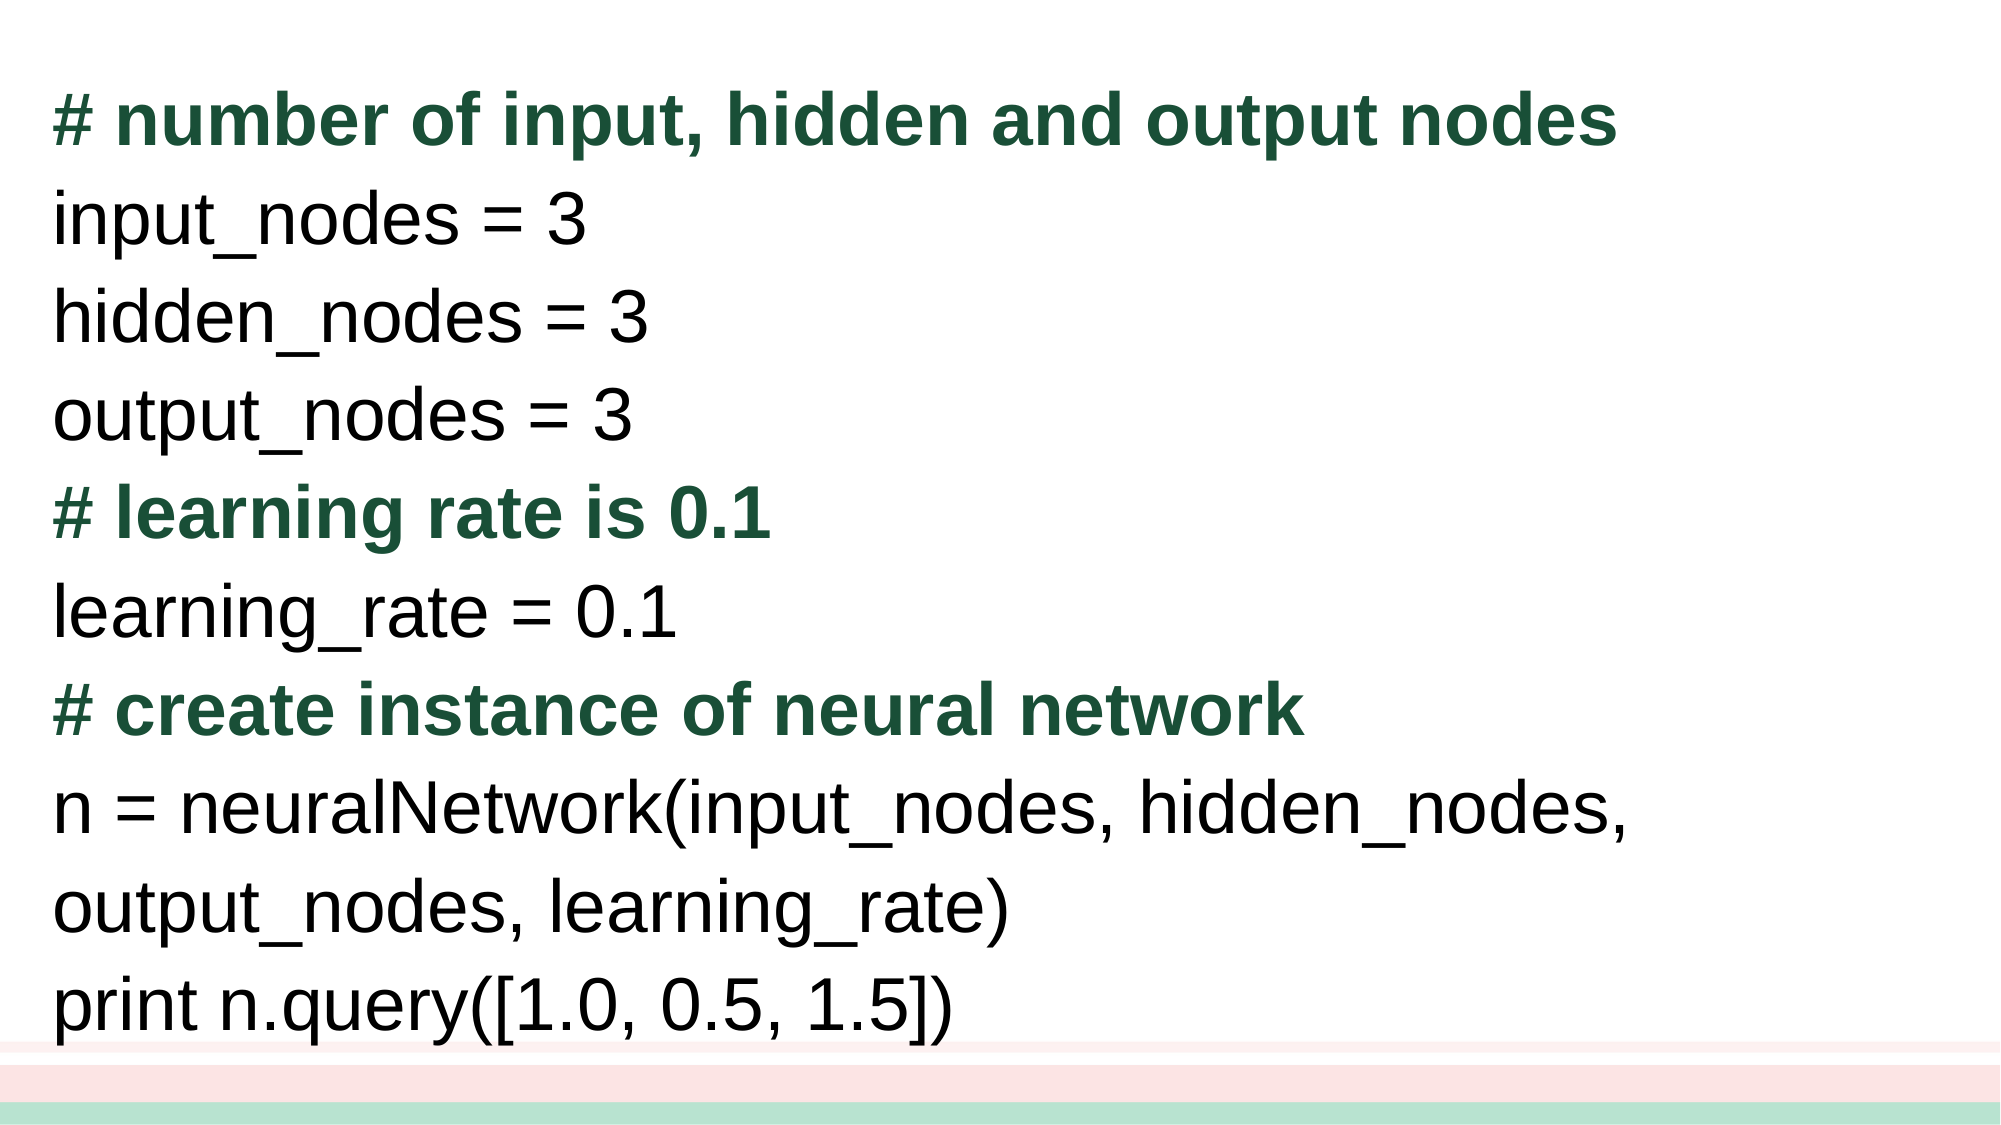

# number of input, hidden and output nodes
input_nodes = 3
hidden_nodes = 3
output_nodes = 3
# learning rate is 0.1
learning_rate = 0.1
# create instance of neural network
n = neuralNetwork(input_nodes, hidden_nodes, output_nodes, learning_rate)
print n.query([1.0, 0.5, 1.5])